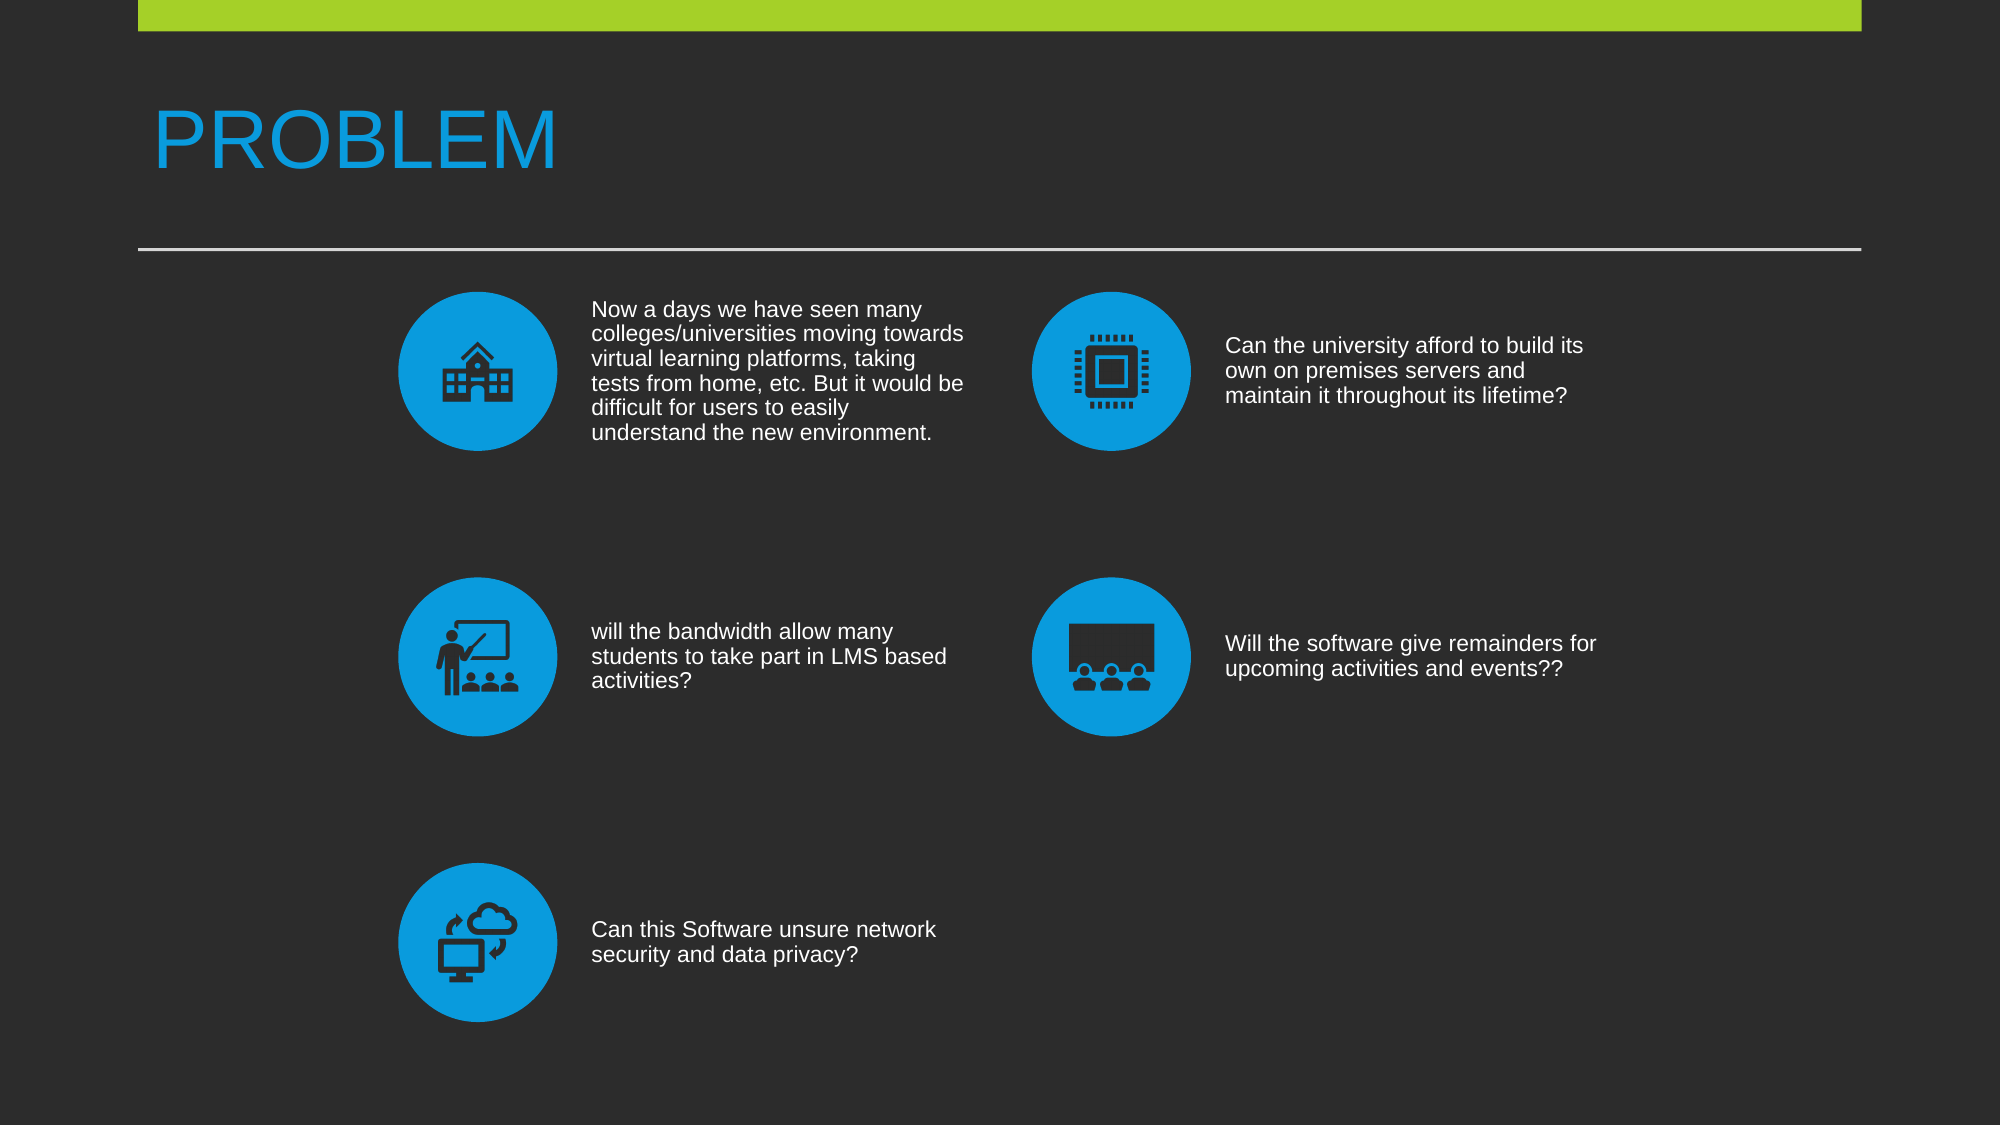

# Problem

Now a days we have seen many colleges/universities moving towards virtual learning platforms, taking tests from home, etc. But it would be difficult for users to easily understand the new environment.
Can the university afford to build its own on premises servers and maintain it throughout its lifetime?
will the bandwidth allow many students to take part in LMS based activities?
Will the software give remainders for upcoming activities and events??
Can this Software unsure network security and data privacy?